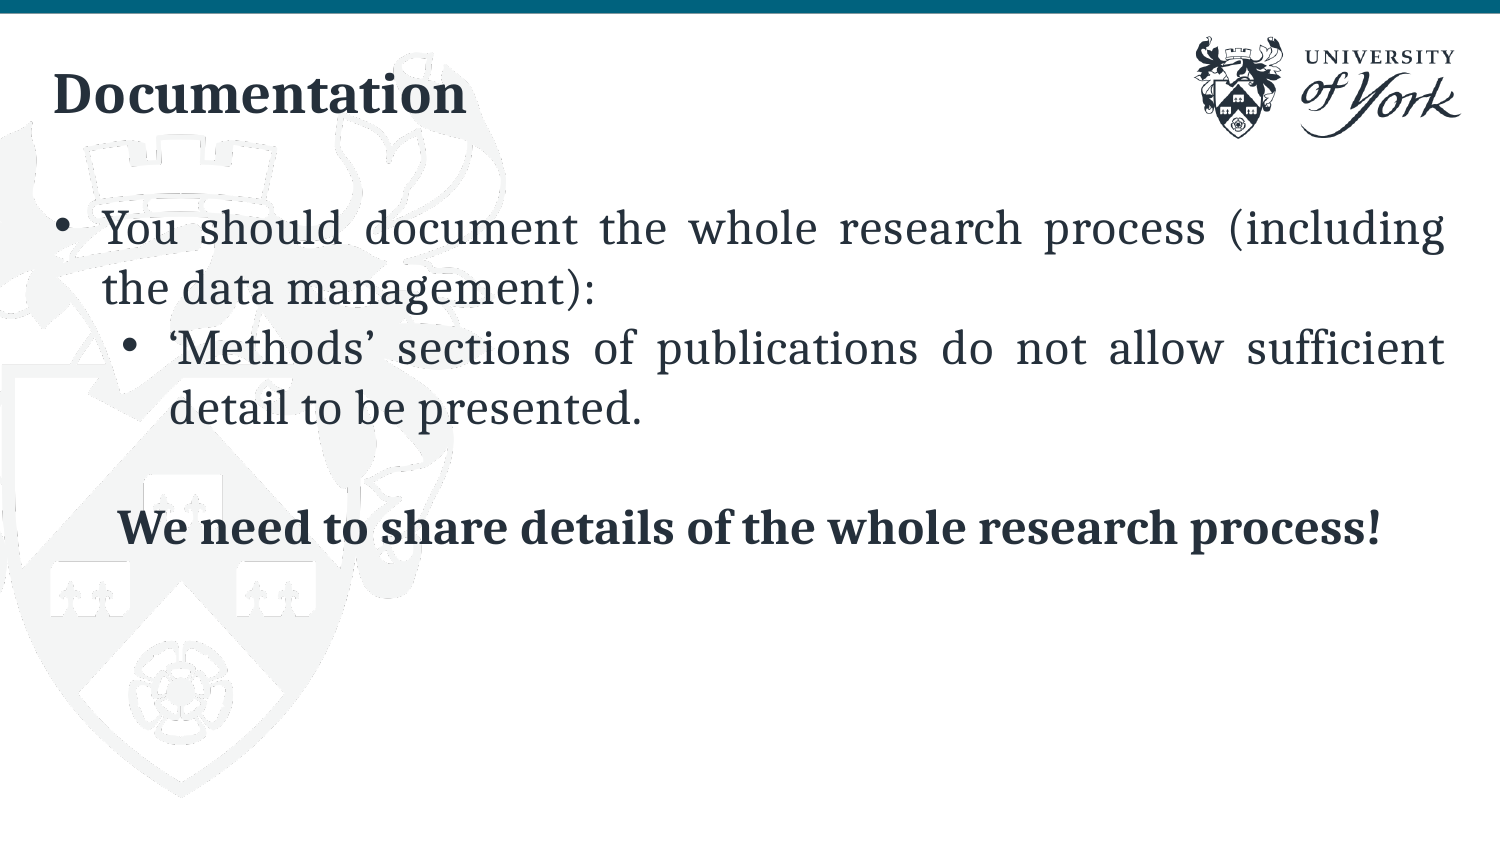

# Documentation
You should document the whole research process (including the data management):
‘Methods’ sections of publications do not allow sufficient detail to be presented.

We need to share details of the whole research process!